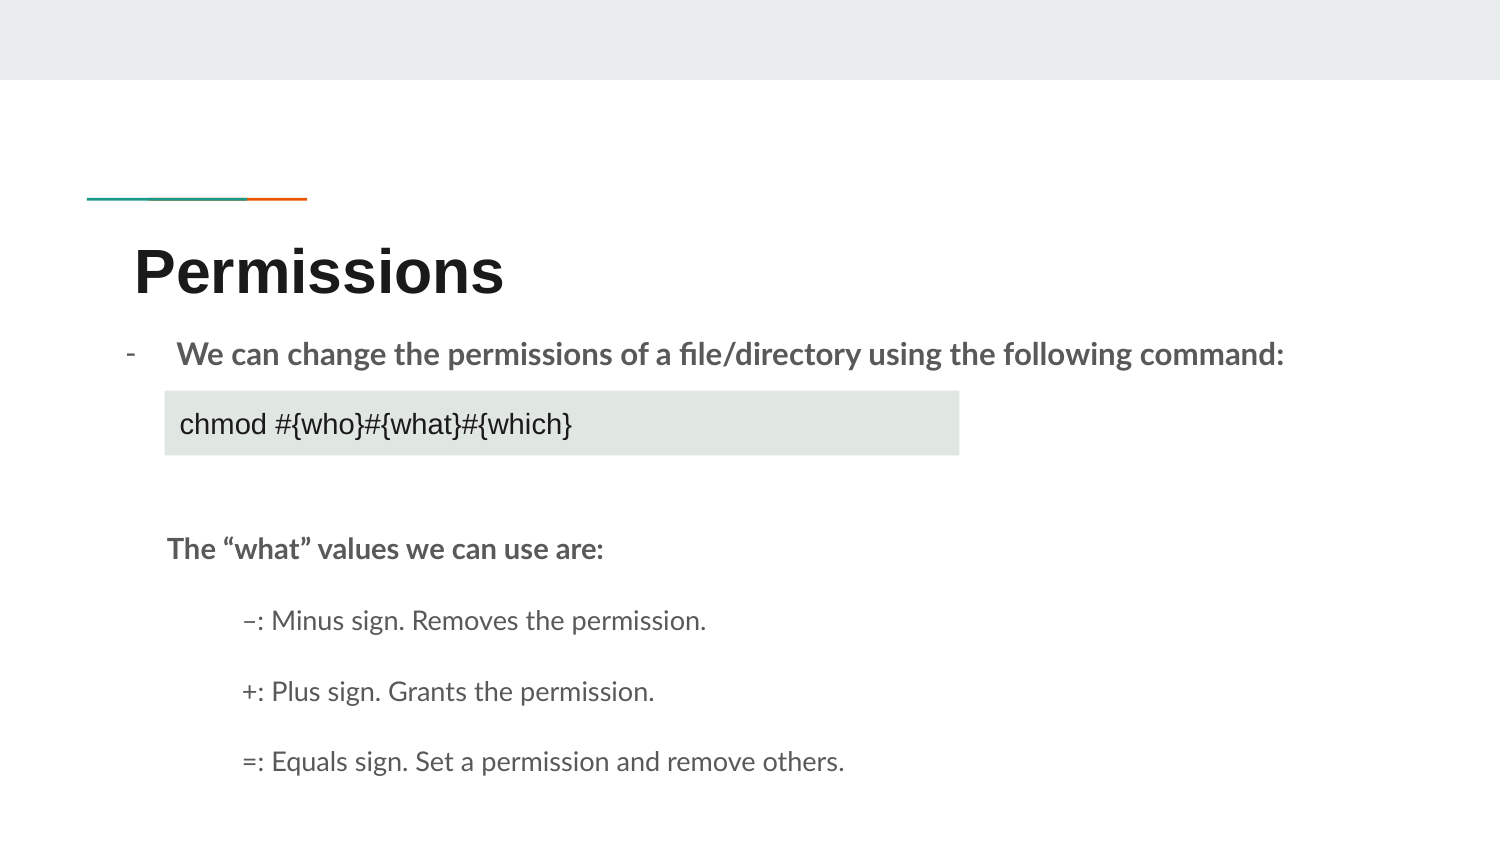

# Permissions

We can change the permissions of a file/directory using the following command:
chmod #{who}#{what}#{which}
The “what” values we can use are:
–: Minus sign. Removes the permission.
+: Plus sign. Grants the permission.
=: Equals sign. Set a permission and remove others.